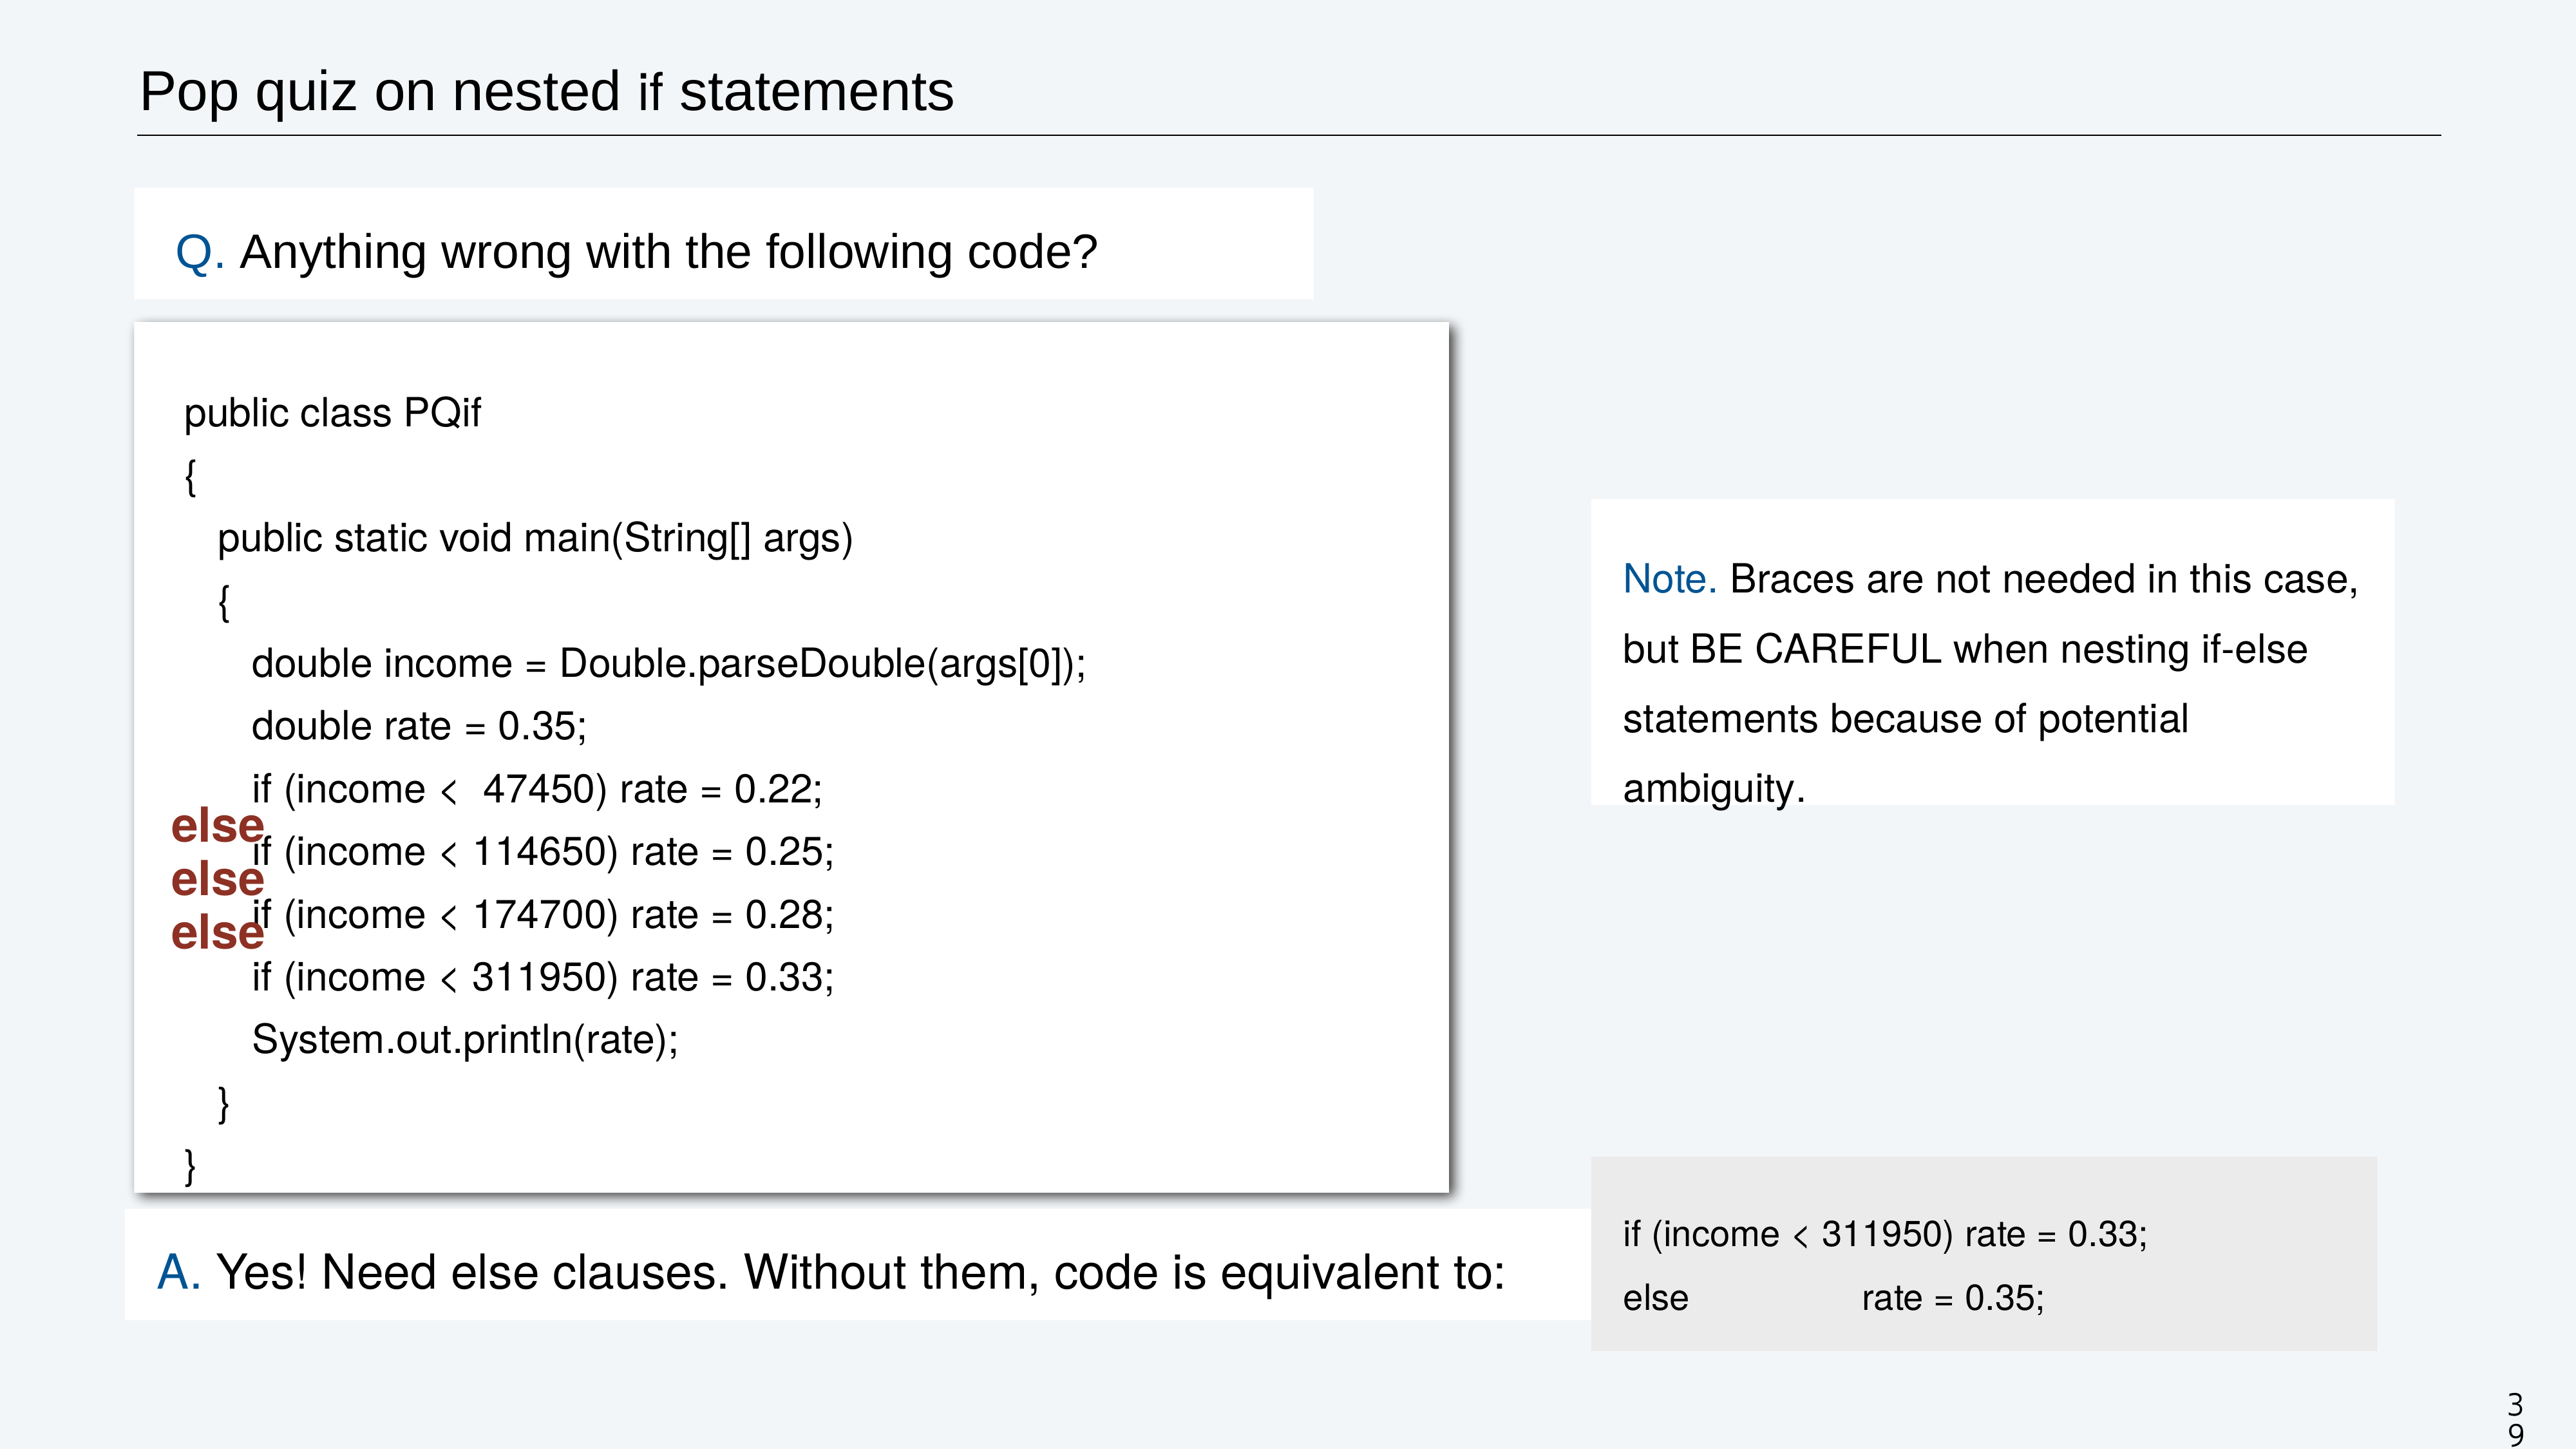

# Pop quiz on nested if statements
Q. Anything wrong with the following code?
public class PQif
{
   public static void main(String[] args)
   {
      double income = Double.parseDouble(args[0]);
      double rate = 0.35;
      if (income <  47450) rate = 0.22;
      if (income < 114650) rate = 0.25;
      if (income < 174700) rate = 0.28;
      if (income < 311950) rate = 0.33;
      System.out.println(rate);
   }
}
Note. Braces are not needed in this case, but BE CAREFUL when nesting if-else statements because of potential ambiguity.
else
else
else
if (income < 311950) rate = 0.33;
else                 rate = 0.35;
A. Yes! Need else clauses. Without them, code is equivalent to:
39